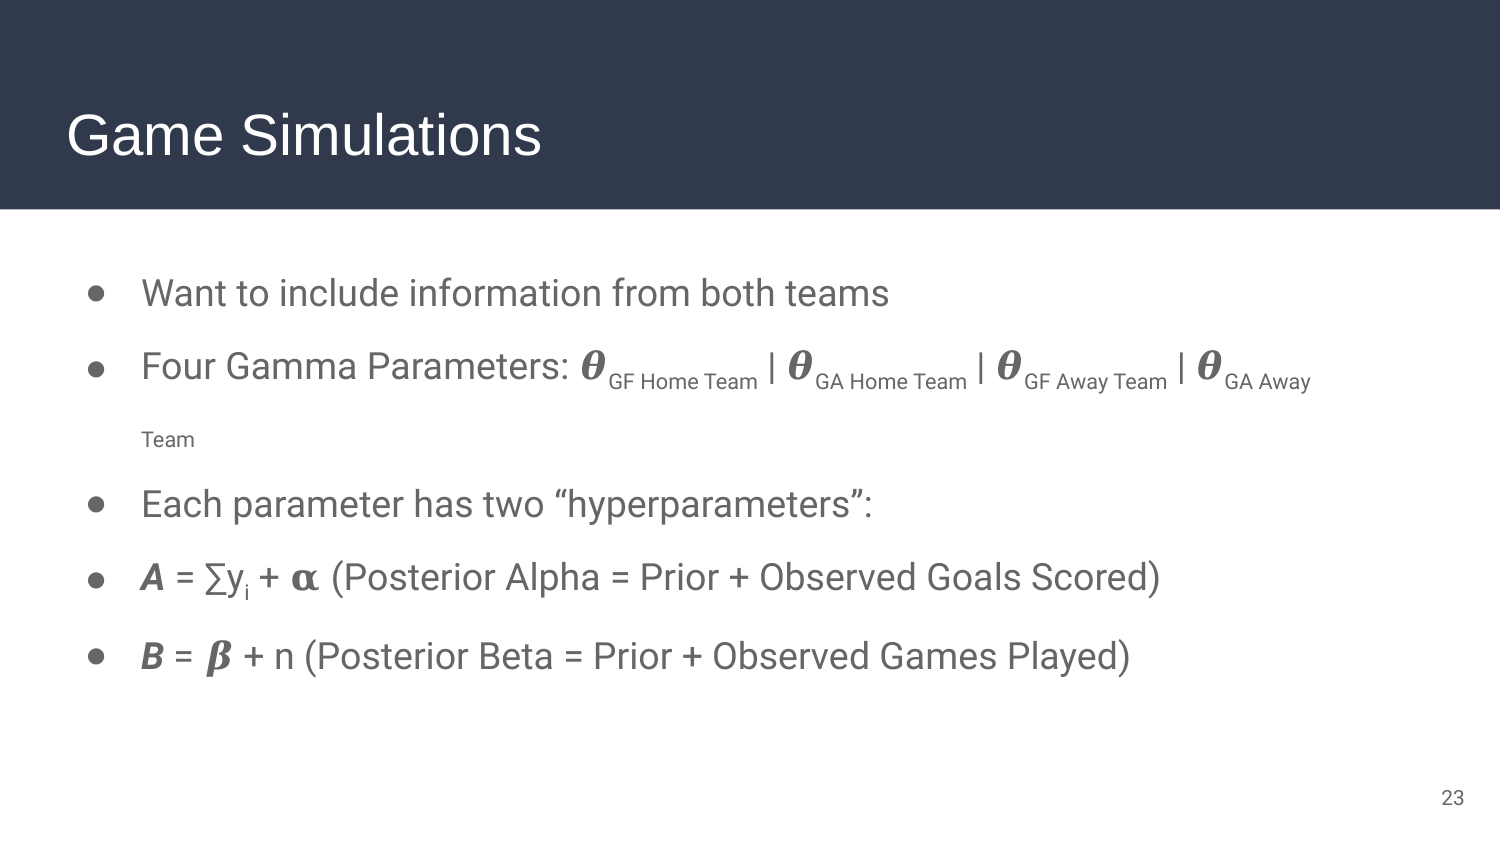

# Game Simulations
Want to include information from both teams
Four Gamma Parameters: 𝜽GF Home Team | 𝜽GA Home Team | 𝜽GF Away Team | 𝜽GA Away Team
Each parameter has two “hyperparameters”:
A = ∑yi + 𝛂 (Posterior Alpha = Prior + Observed Goals Scored)
B = 𝜷 + n (Posterior Beta = Prior + Observed Games Played)
23